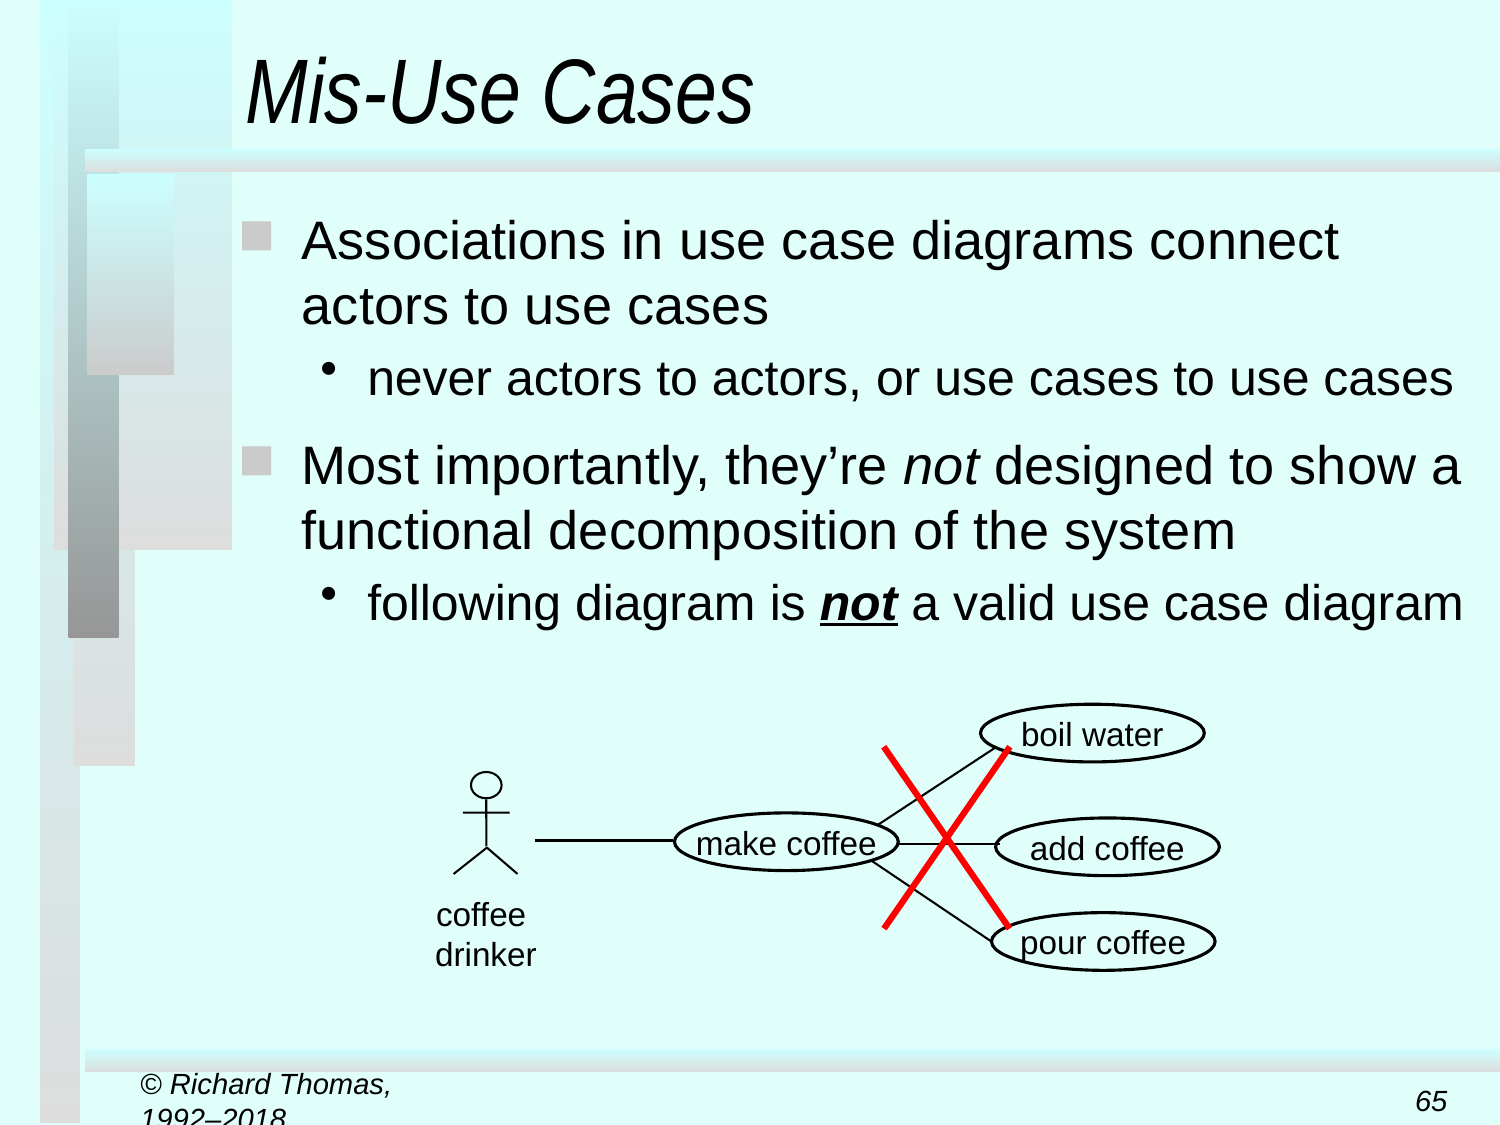

# Mis-Use Cases
Associations in use case diagrams connect actors to use cases
never actors to actors, or use cases to use cases
Most importantly, they’re not designed to show a functional decomposition of the system
following diagram is not a valid use case diagram
boil water

make coffee
add coffee

coffee
drinker
pour coffee

© Richard Thomas, 1992–2018
65